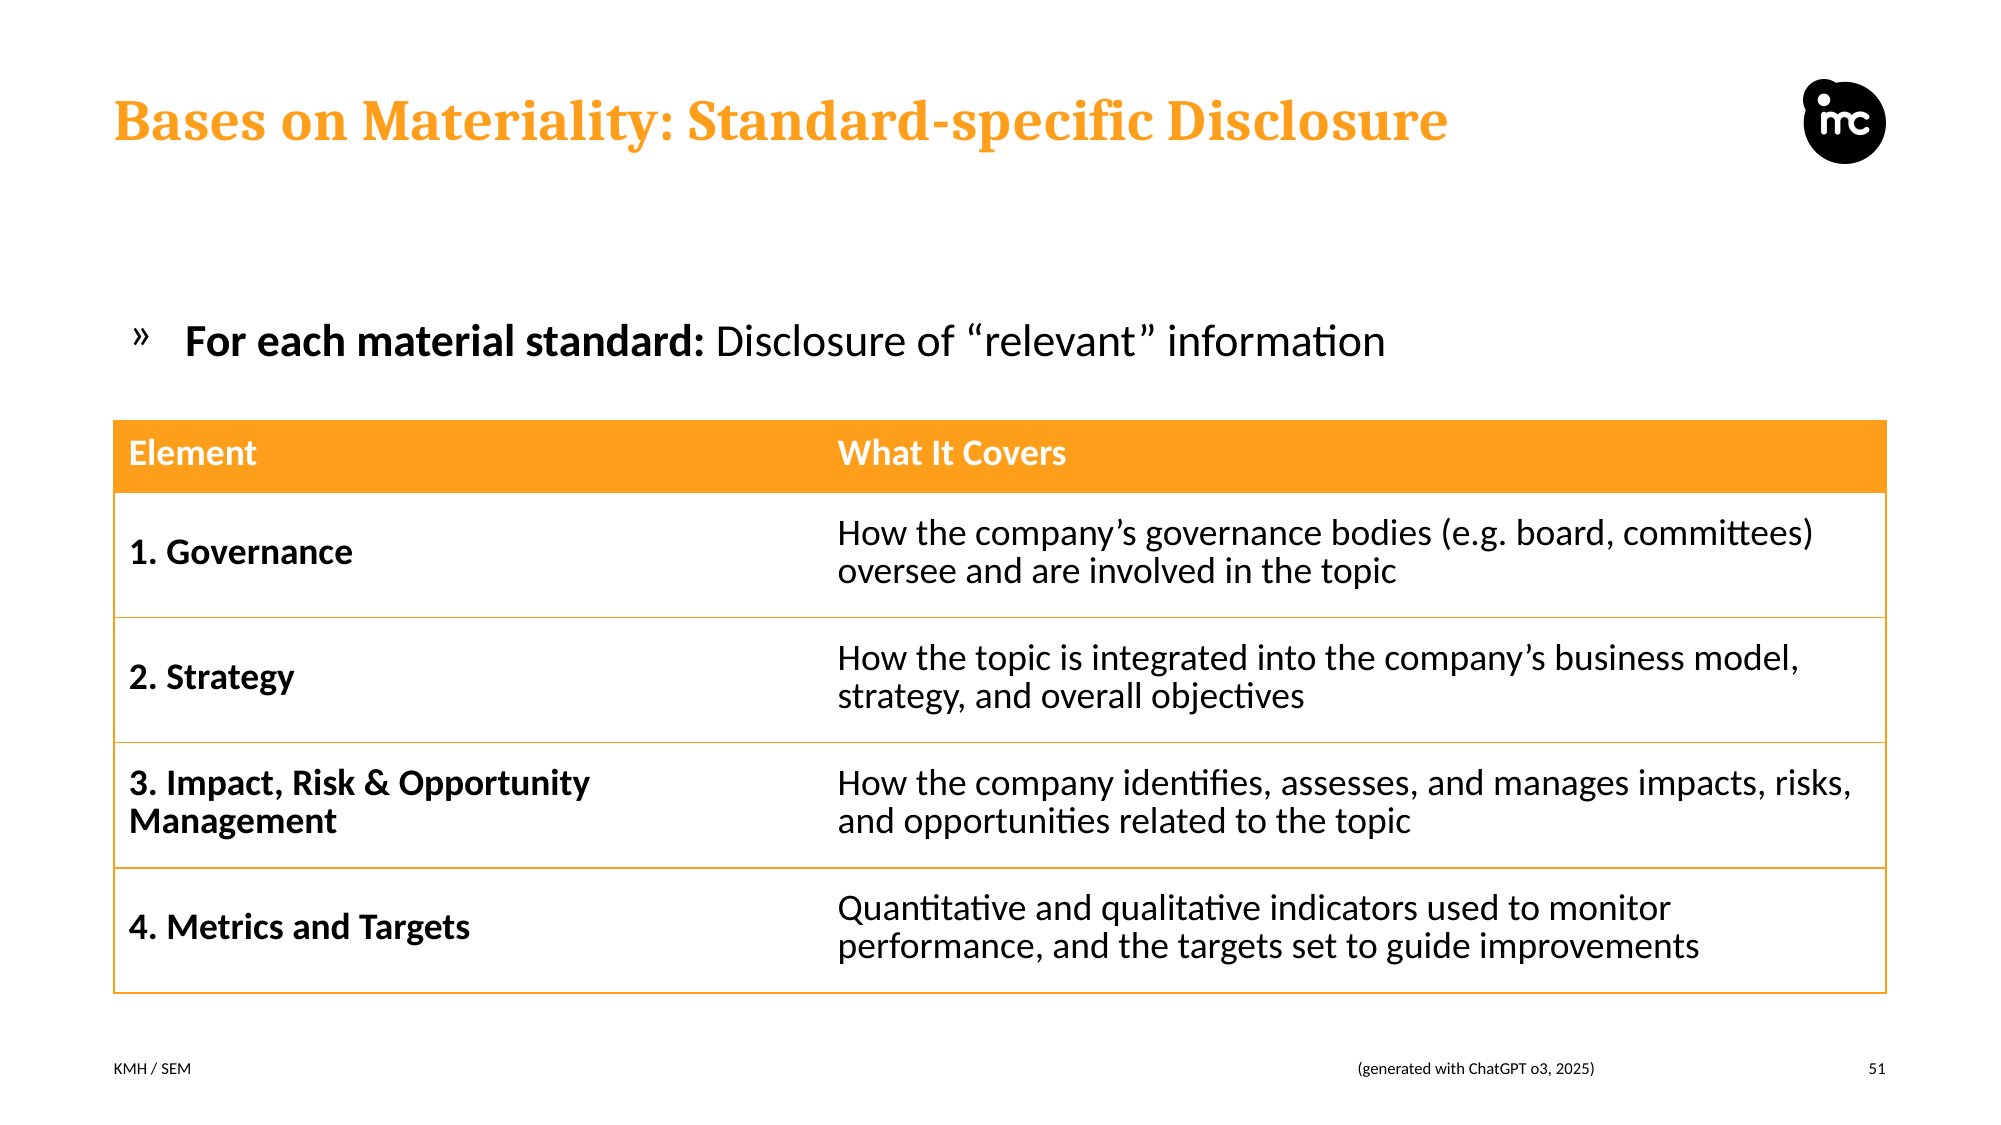

# Bases on Materiality: Standard-specific Disclosure
For each material standard: Disclosure of “relevant” information
| Element | What It Covers |
| --- | --- |
| 1. Governance | How the company’s governance bodies (e.g. board, committees) oversee and are involved in the topic |
| 2. Strategy | How the topic is integrated into the company’s business model, strategy, and overall objectives |
| 3. Impact, Risk & Opportunity Management | How the company identifies, assesses, and manages impacts, risks, and opportunities related to the topic |
| 4. Metrics and Targets | Quantitative and qualitative indicators used to monitor performance, and the targets set to guide improvements |
KMH / SEM
(generated with ChatGPT o3, 2025)
51